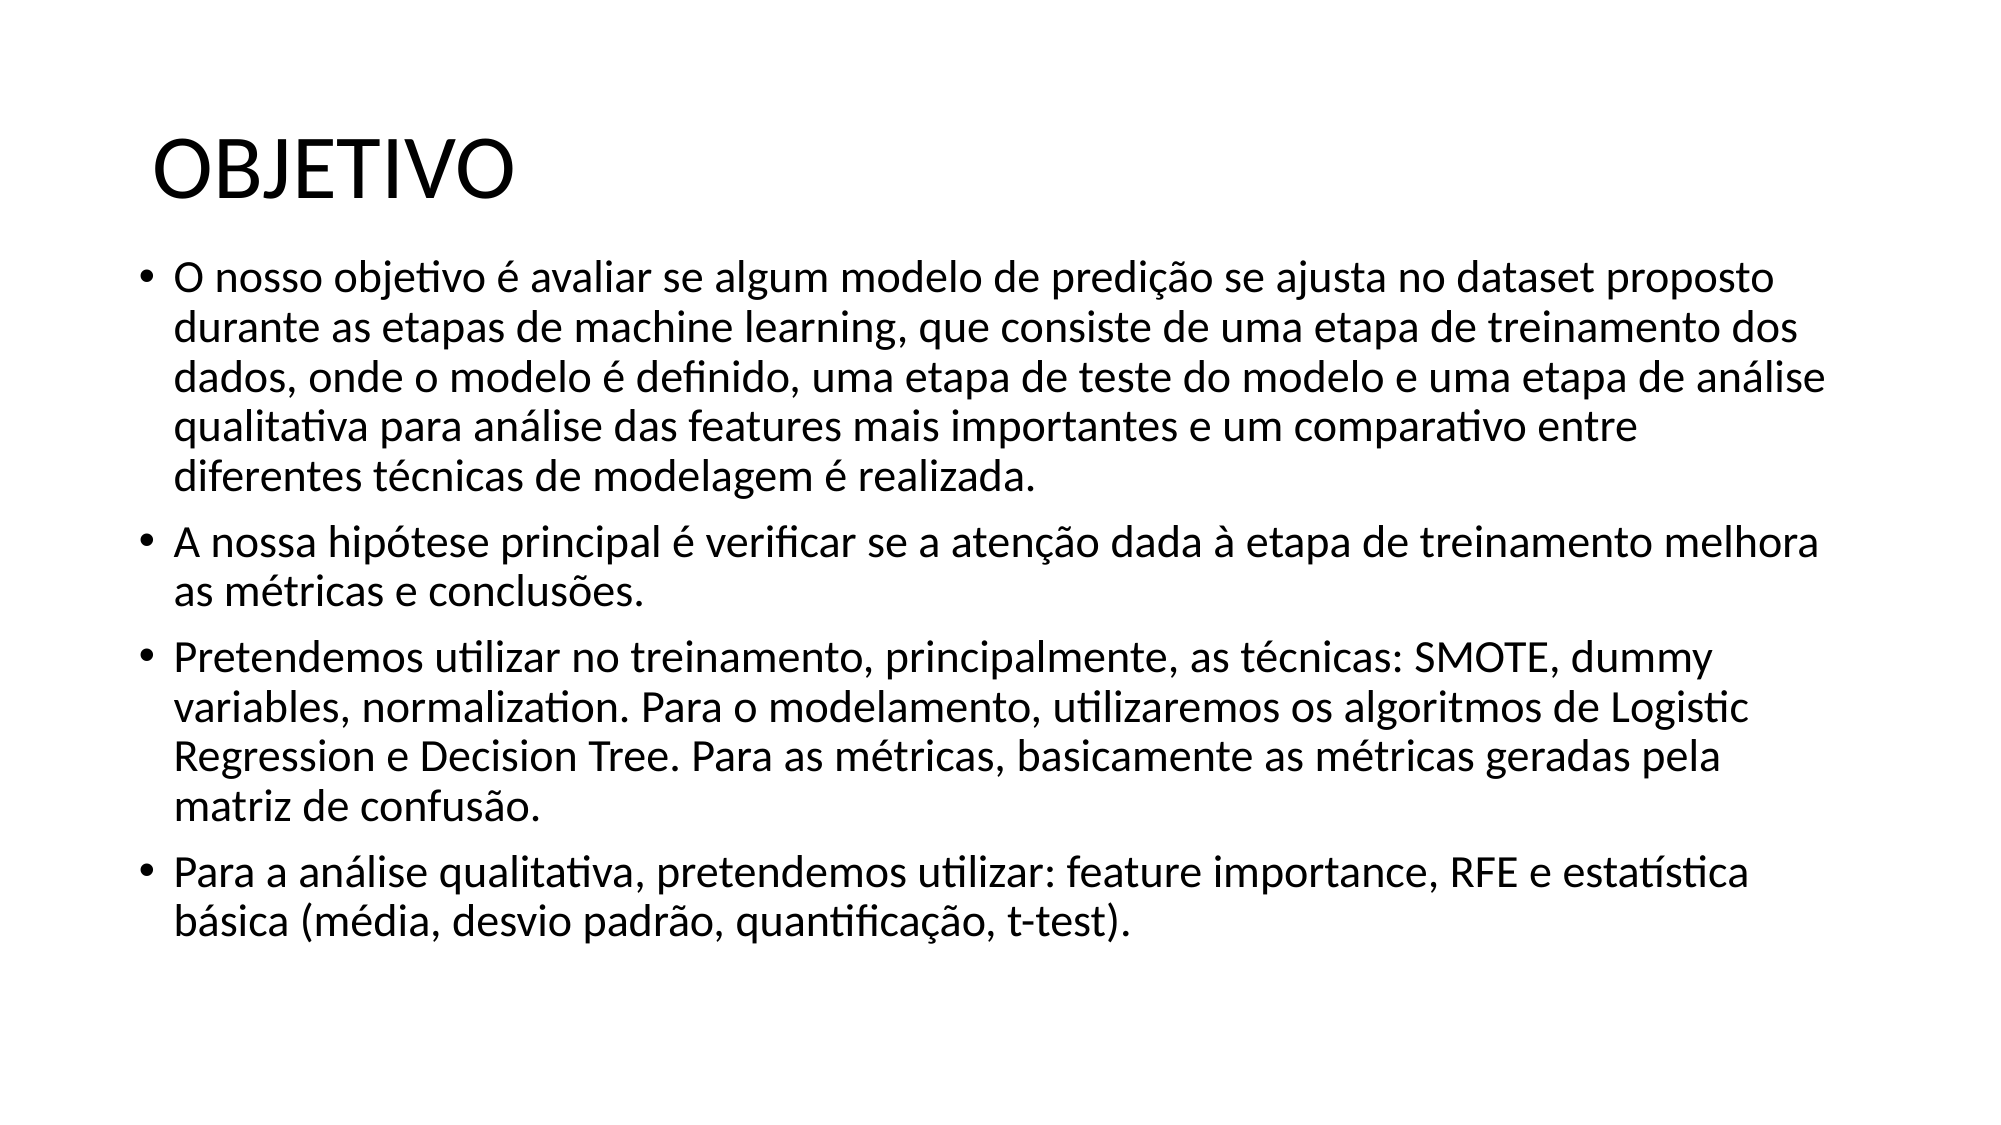

# OBJETIVO
O nosso objetivo é avaliar se algum modelo de predição se ajusta no dataset proposto durante as etapas de machine learning, que consiste de uma etapa de treinamento dos dados, onde o modelo é definido, uma etapa de teste do modelo e uma etapa de análise qualitativa para análise das features mais importantes e um comparativo entre diferentes técnicas de modelagem é realizada.
A nossa hipótese principal é verificar se a atenção dada à etapa de treinamento melhora as métricas e conclusões.
Pretendemos utilizar no treinamento, principalmente, as técnicas: SMOTE, dummy variables, normalization. Para o modelamento, utilizaremos os algoritmos de Logistic Regression e Decision Tree. Para as métricas, basicamente as métricas geradas pela matriz de confusão.
Para a análise qualitativa, pretendemos utilizar: feature importance, RFE e estatística básica (média, desvio padrão, quantificação, t-test).